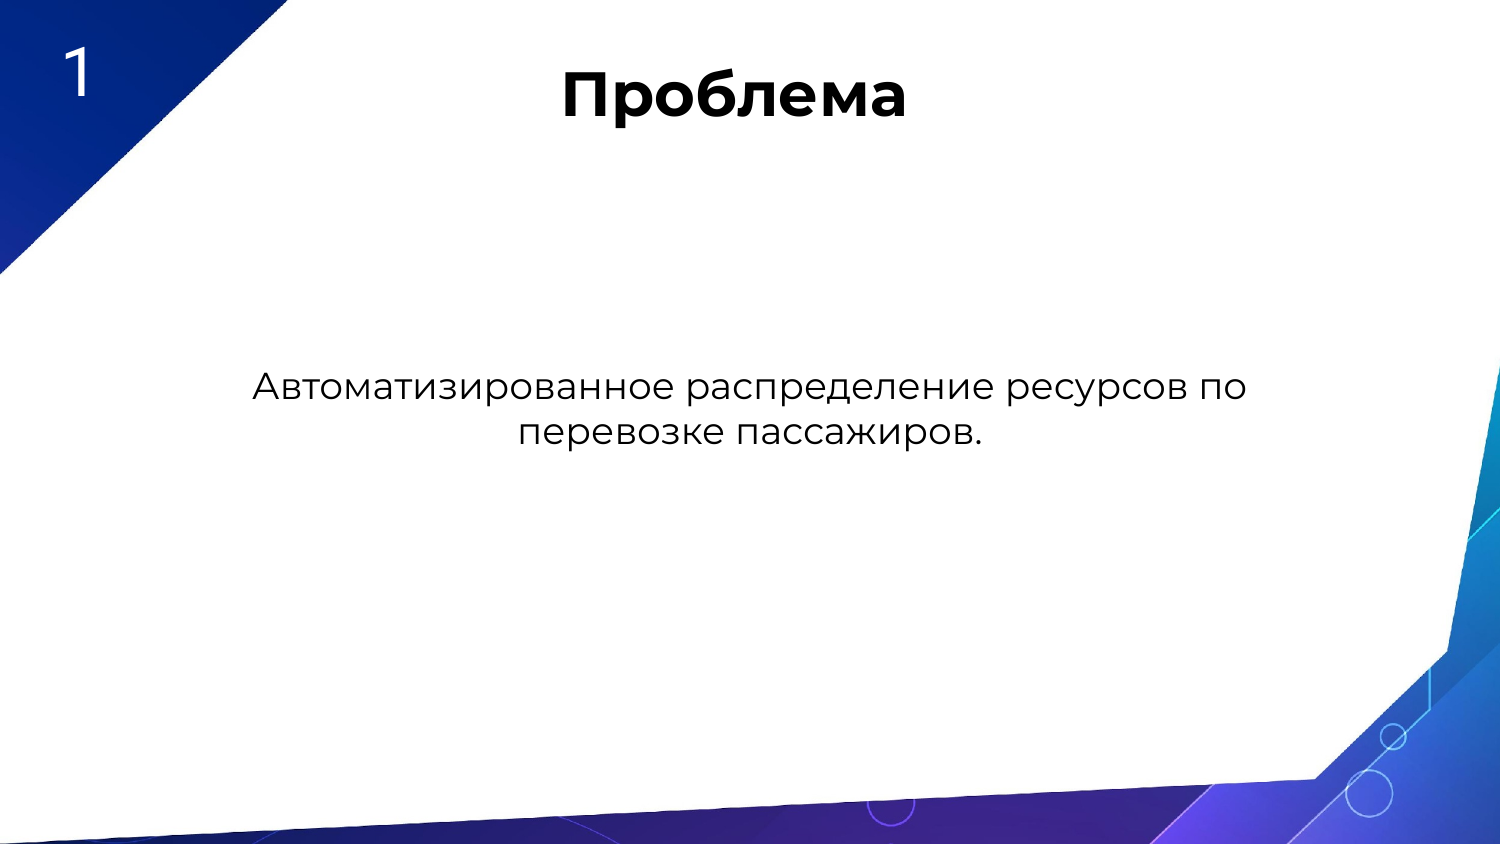

1
Проблема
Автоматизированное распределение ресурсов по перевозке пассажиров.